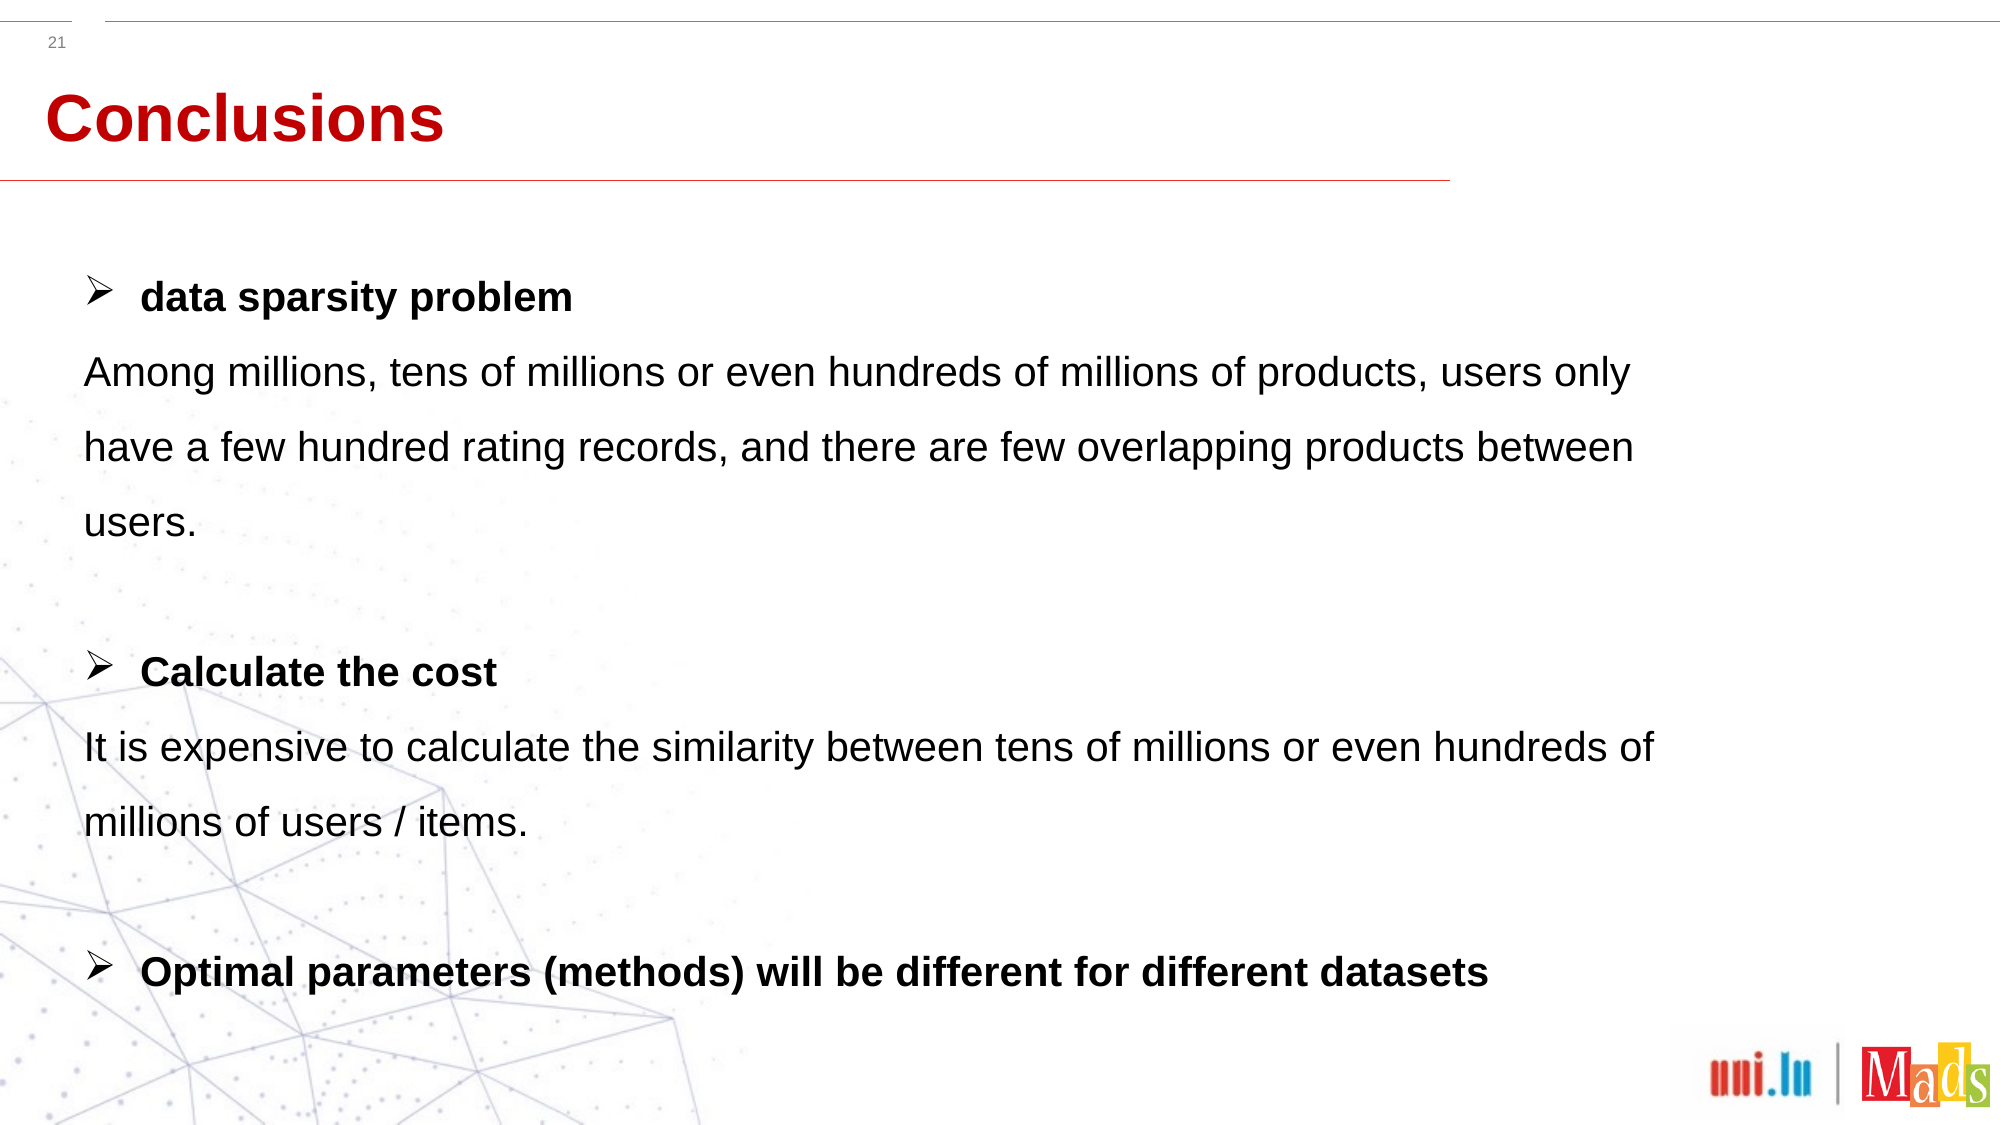

Conclusions
data sparsity problem
Among millions, tens of millions or even hundreds of millions of products, users only have a few hundred rating records, and there are few overlapping products between users.

Calculate the cost
It is expensive to calculate the similarity between tens of millions or even hundreds of millions of users / items.

Optimal parameters (methods) will be different for different datasets